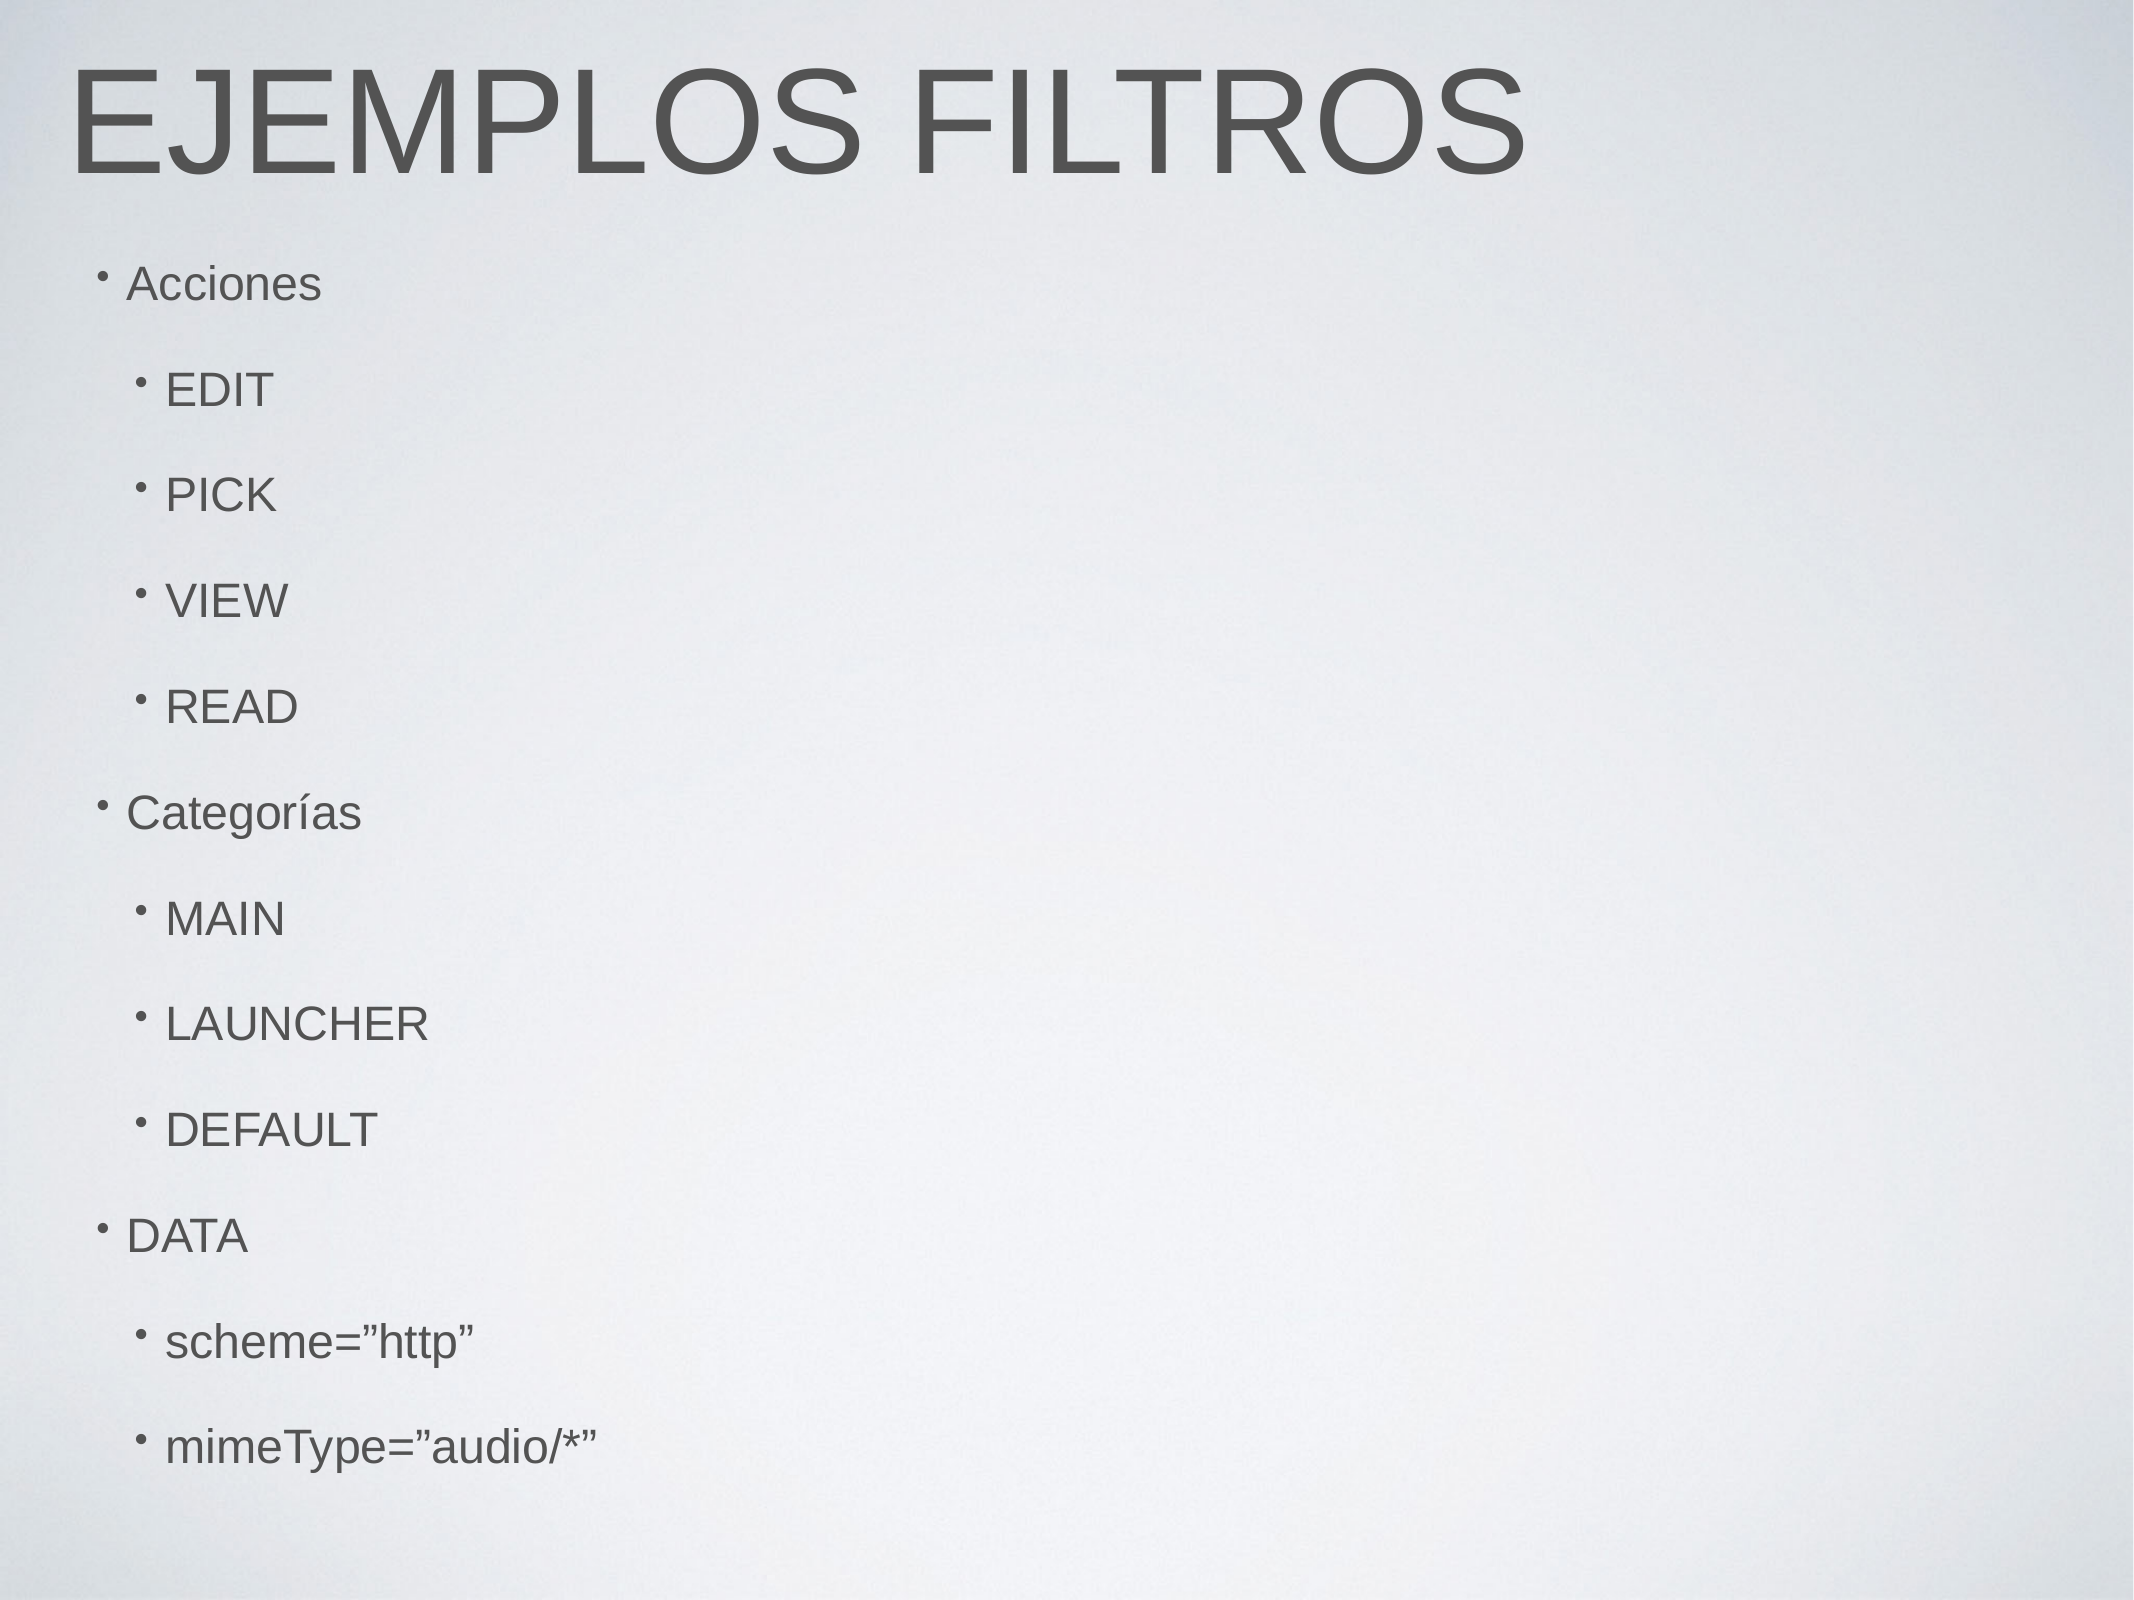

# Ejemplos filtros
Acciones
EDIT
PICK
VIEW
READ
Categorías
MAIN
LAUNCHER
DEFAULT
DATA
scheme=”http”
mimeType=”audio/*”